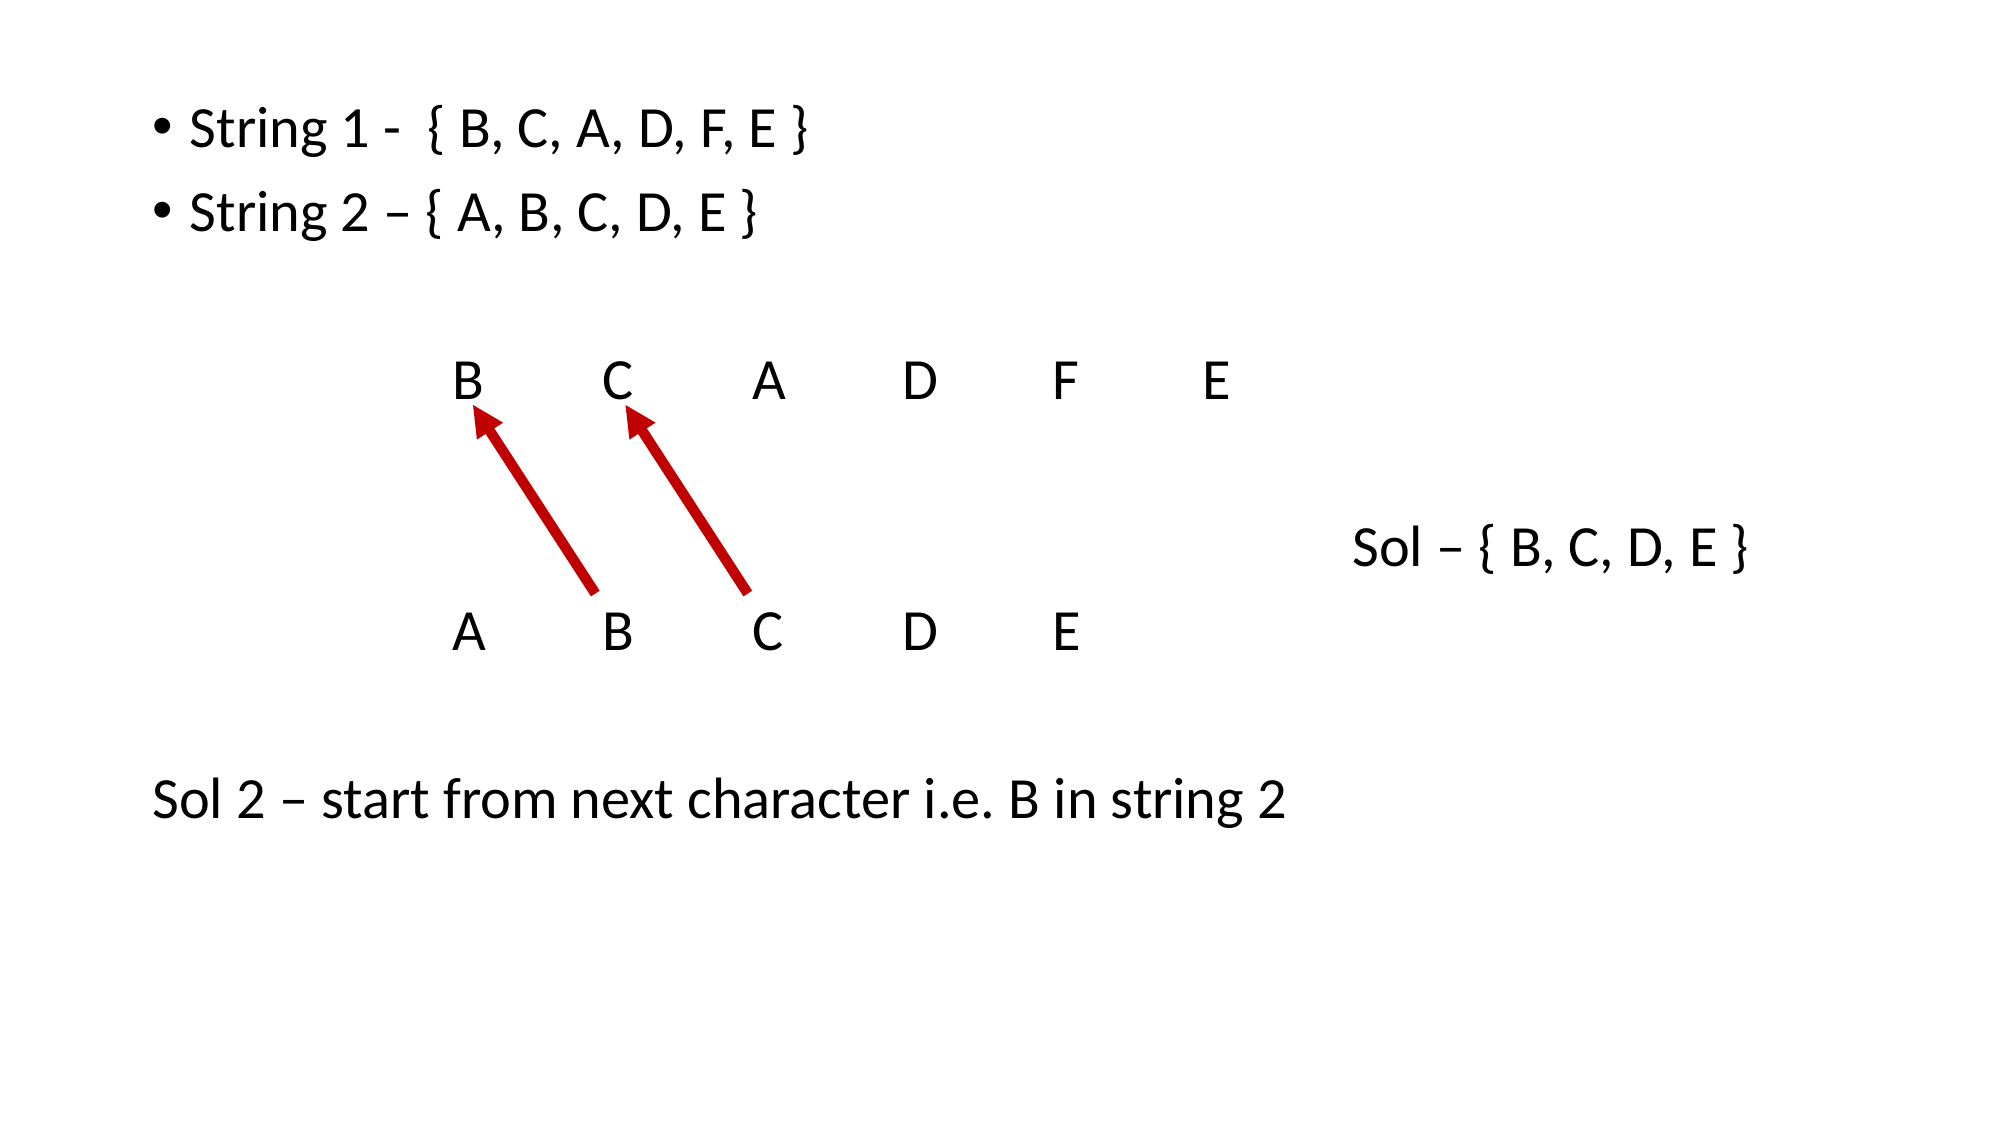

String 1 -  { B, C, A, D, F, E }
String 2 – { A, B, C, D, E }

 		B	C	A	D	F	E

								Sol – { B, C, D, E }
 		A	B	C	D	E

Sol 2 – start from next character i.e. B in string 2